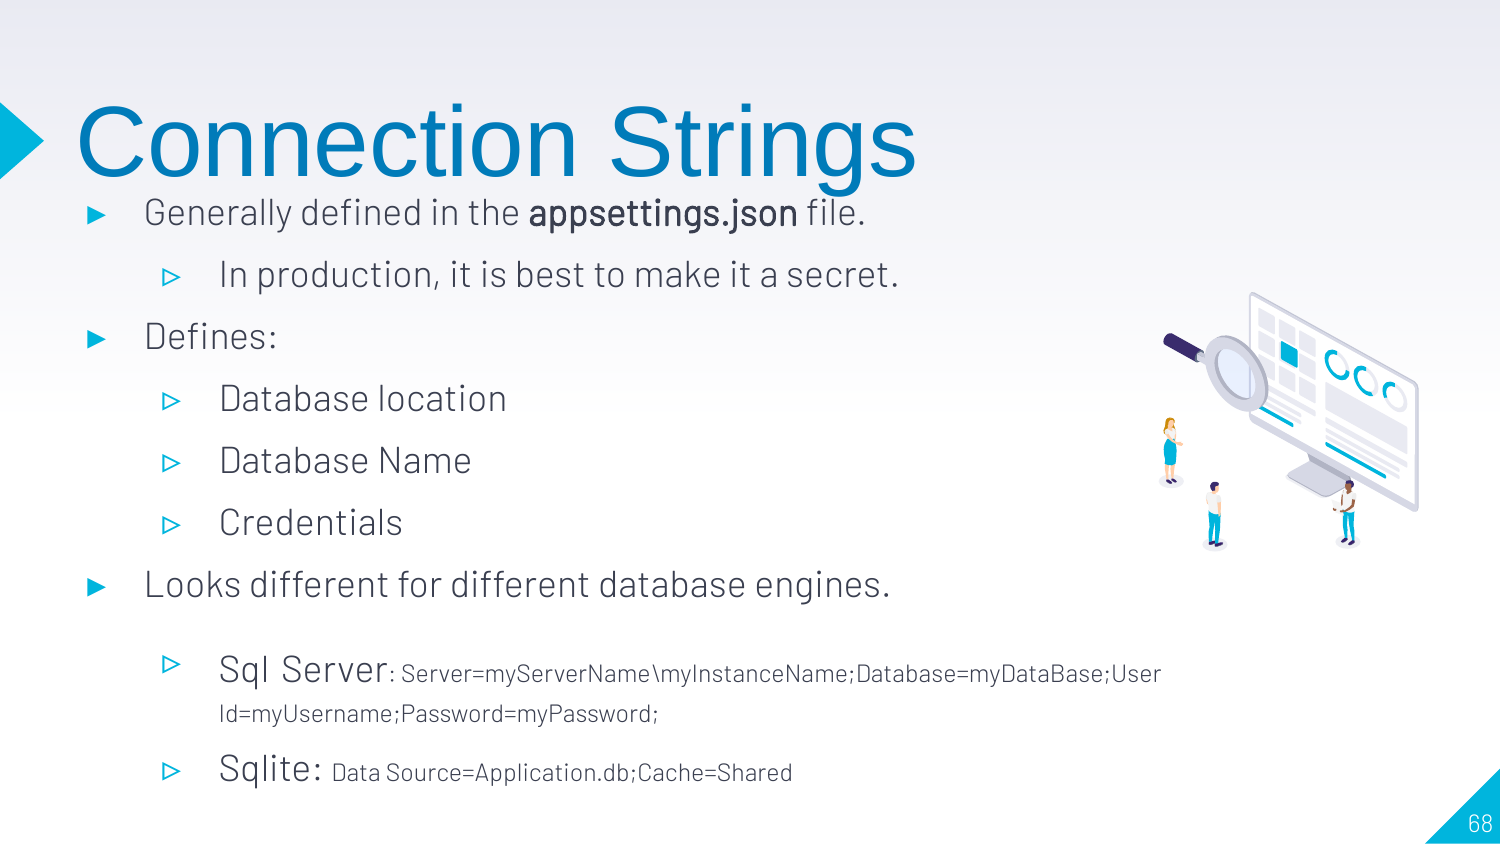

# Connection Strings
Generally defined in the appsettings.json file.
In production, it is best to make it a secret.
Defines:
Database location
Database Name
Credentials
Looks different for different database engines.
Sql Server: Server=myServerName\myInstanceName;Database=myDataBase;User Id=myUsername;Password=myPassword;
Sqlite: Data Source=Application.db;Cache=Shared

68